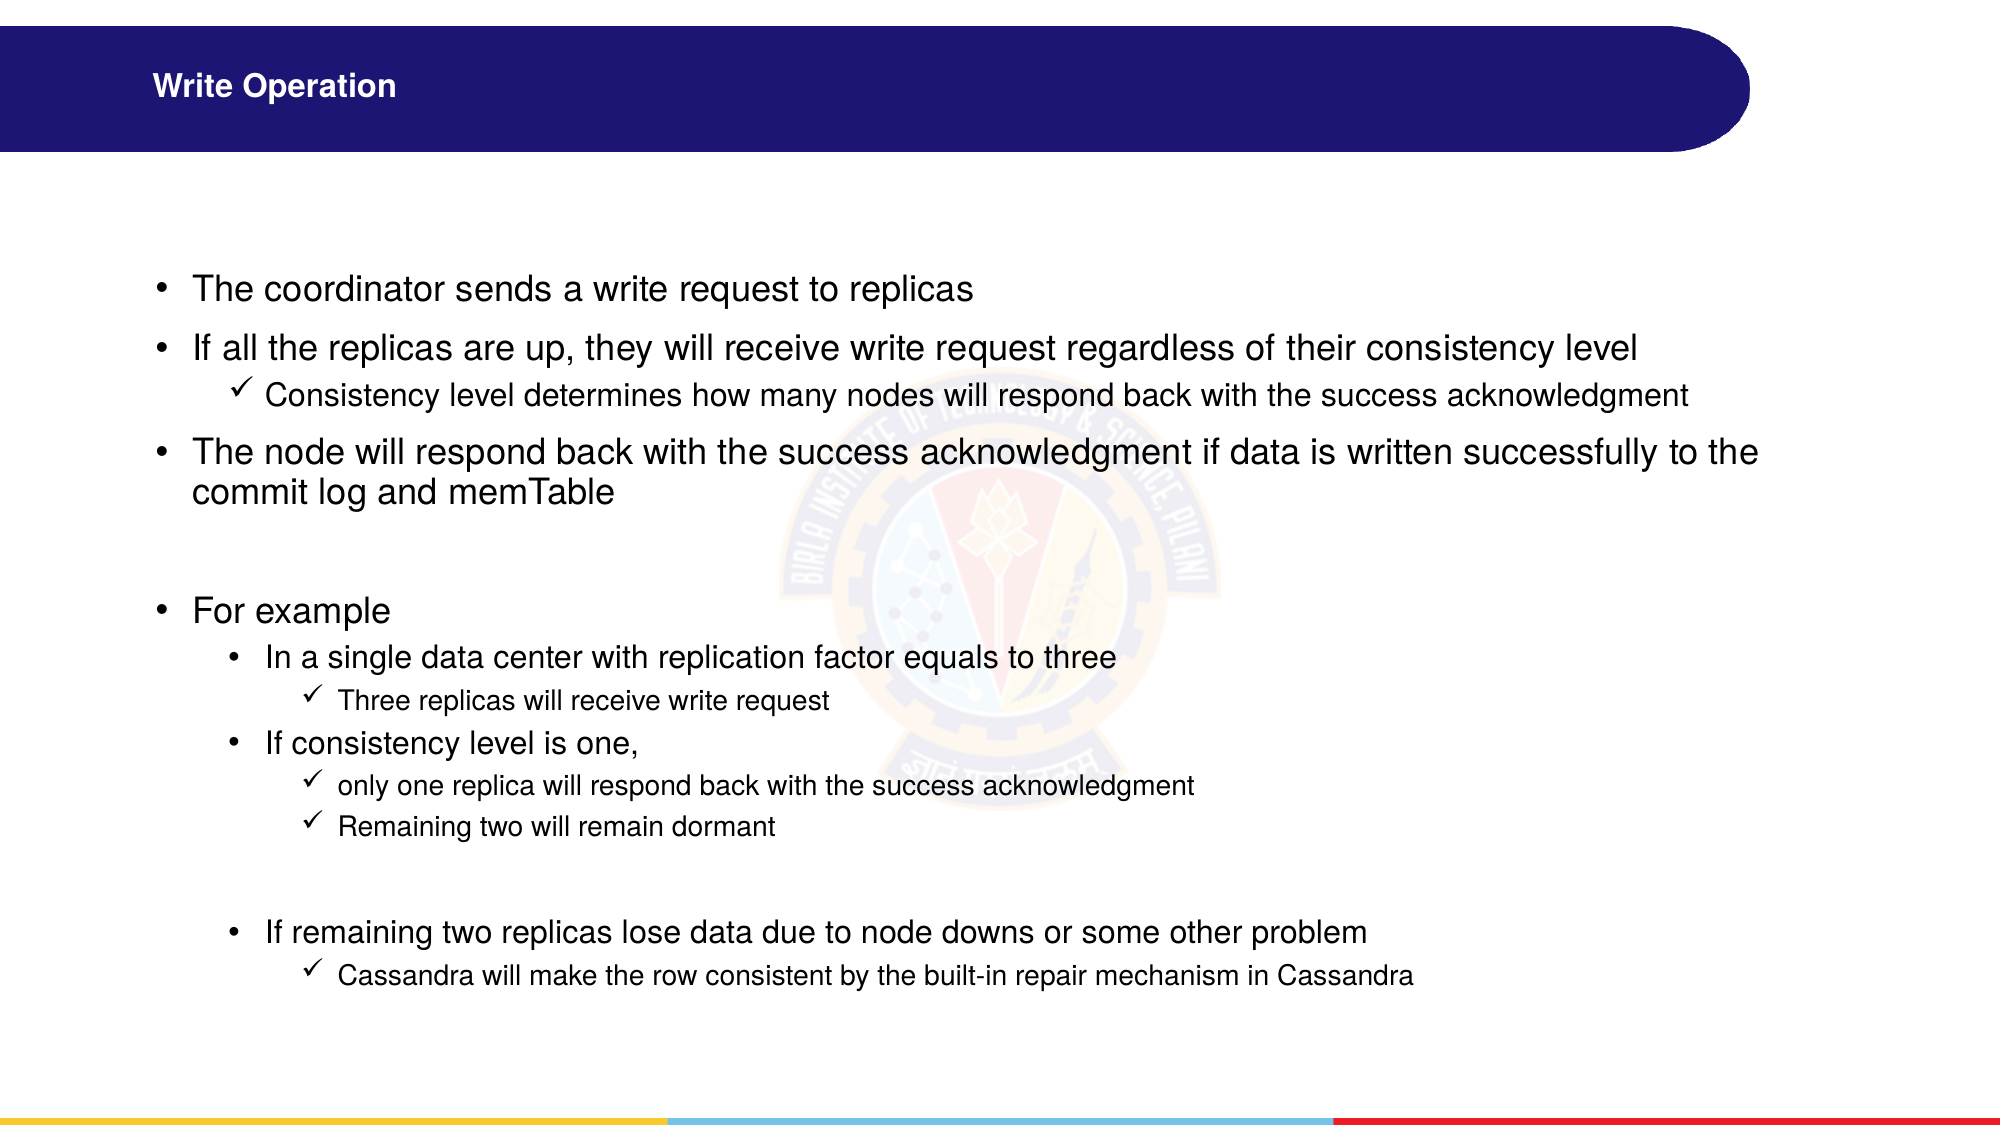

# Write Operation

The coordinator sends a write request to replicas
If all the replicas are up, they will receive write request regardless of their consistency level
Consistency level determines how many nodes will respond back with the success acknowledgment
The node will respond back with the success acknowledgment if data is written successfully to the commit log and memTable

For example
In a single data center with replication factor equals to three
Three replicas will receive write request
If consistency level is one,
only one replica will respond back with the success acknowledgment
Remaining two will remain dormant

If remaining two replicas lose data due to node downs or some other problem
Cassandra will make the row consistent by the built-in repair mechanism in Cassandra